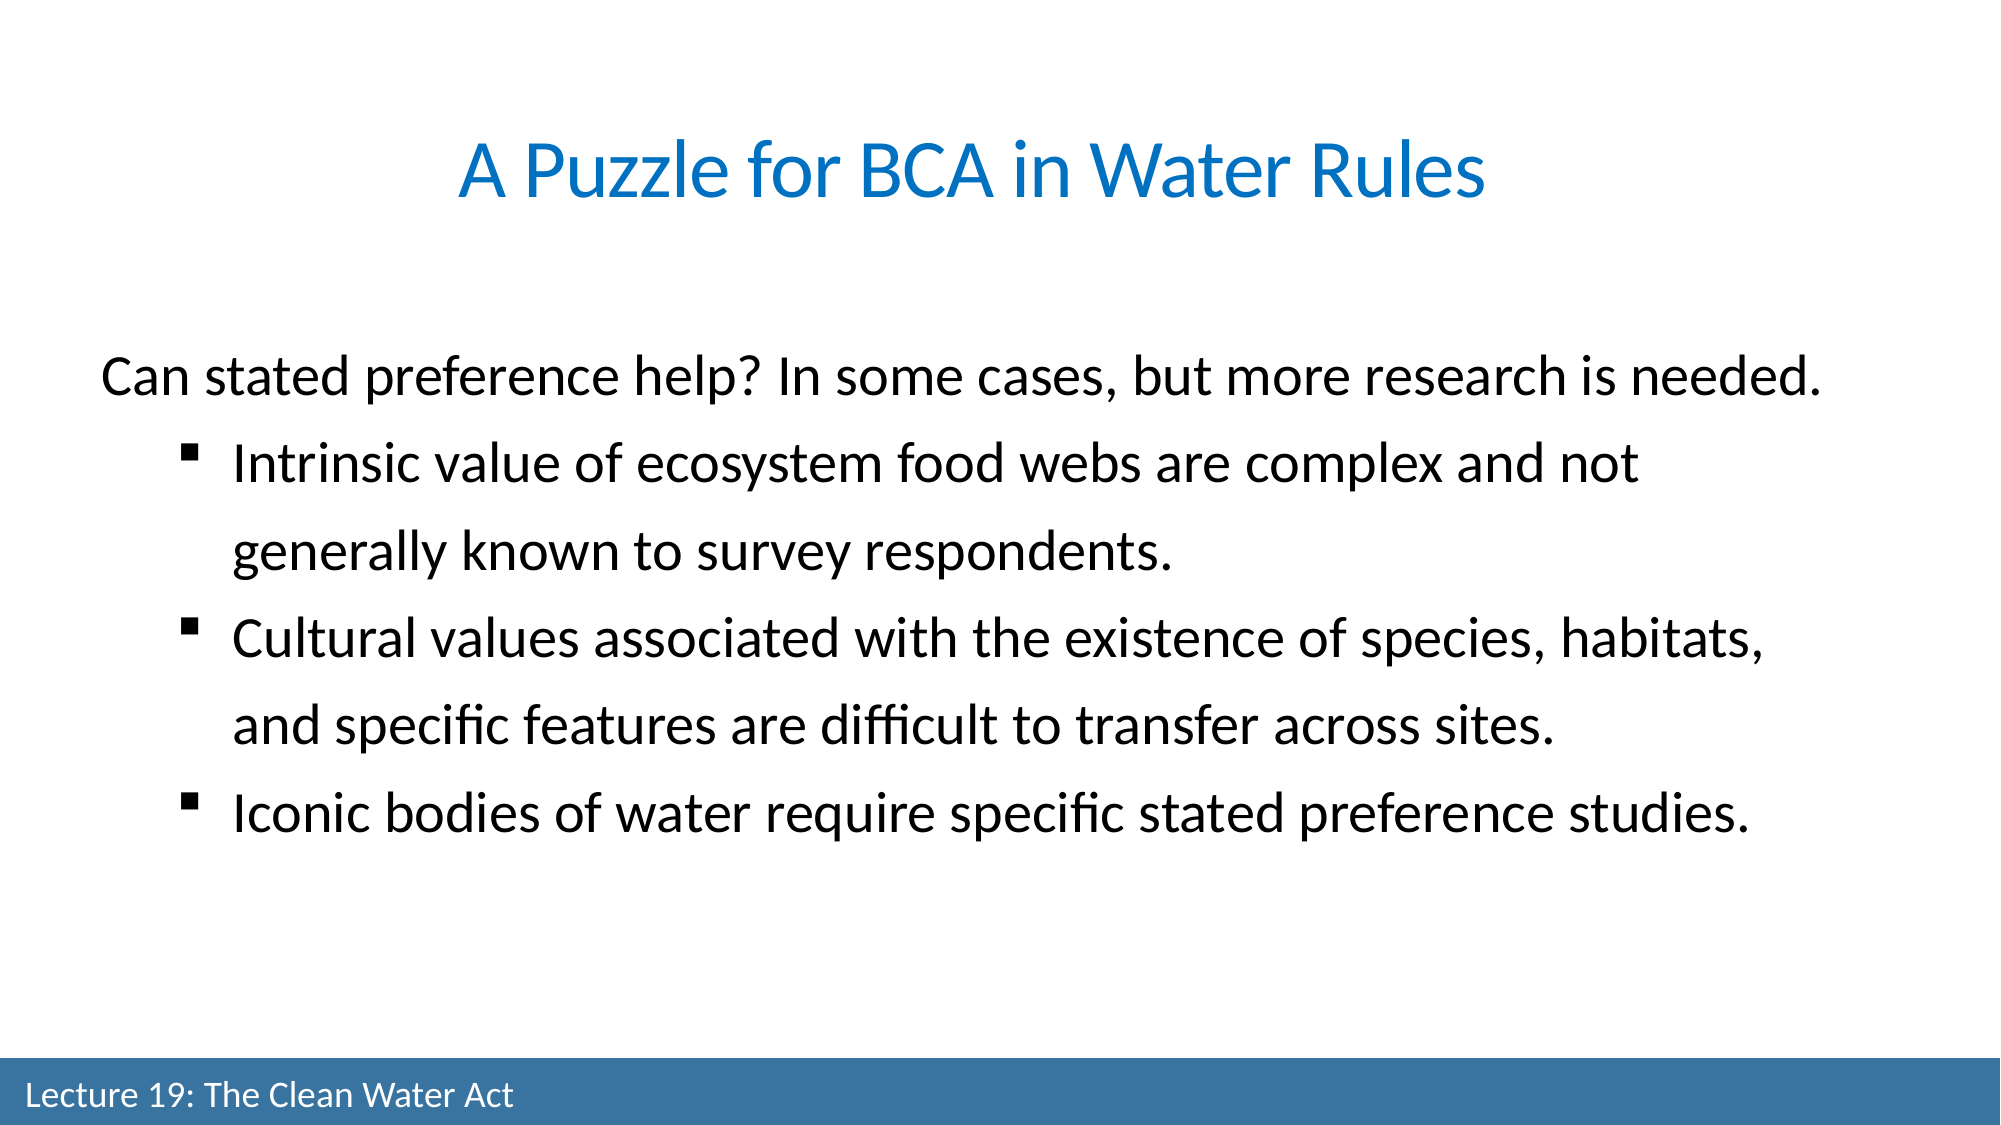

A Puzzle for BCA in Water Rules
Can stated preference help? In some cases, but more research is needed.
Intrinsic value of ecosystem food webs are complex and not generally known to survey respondents.
Cultural values associated with the existence of species, habitats, and specific features are difficult to transfer across sites.
Iconic bodies of water require specific stated preference studies.